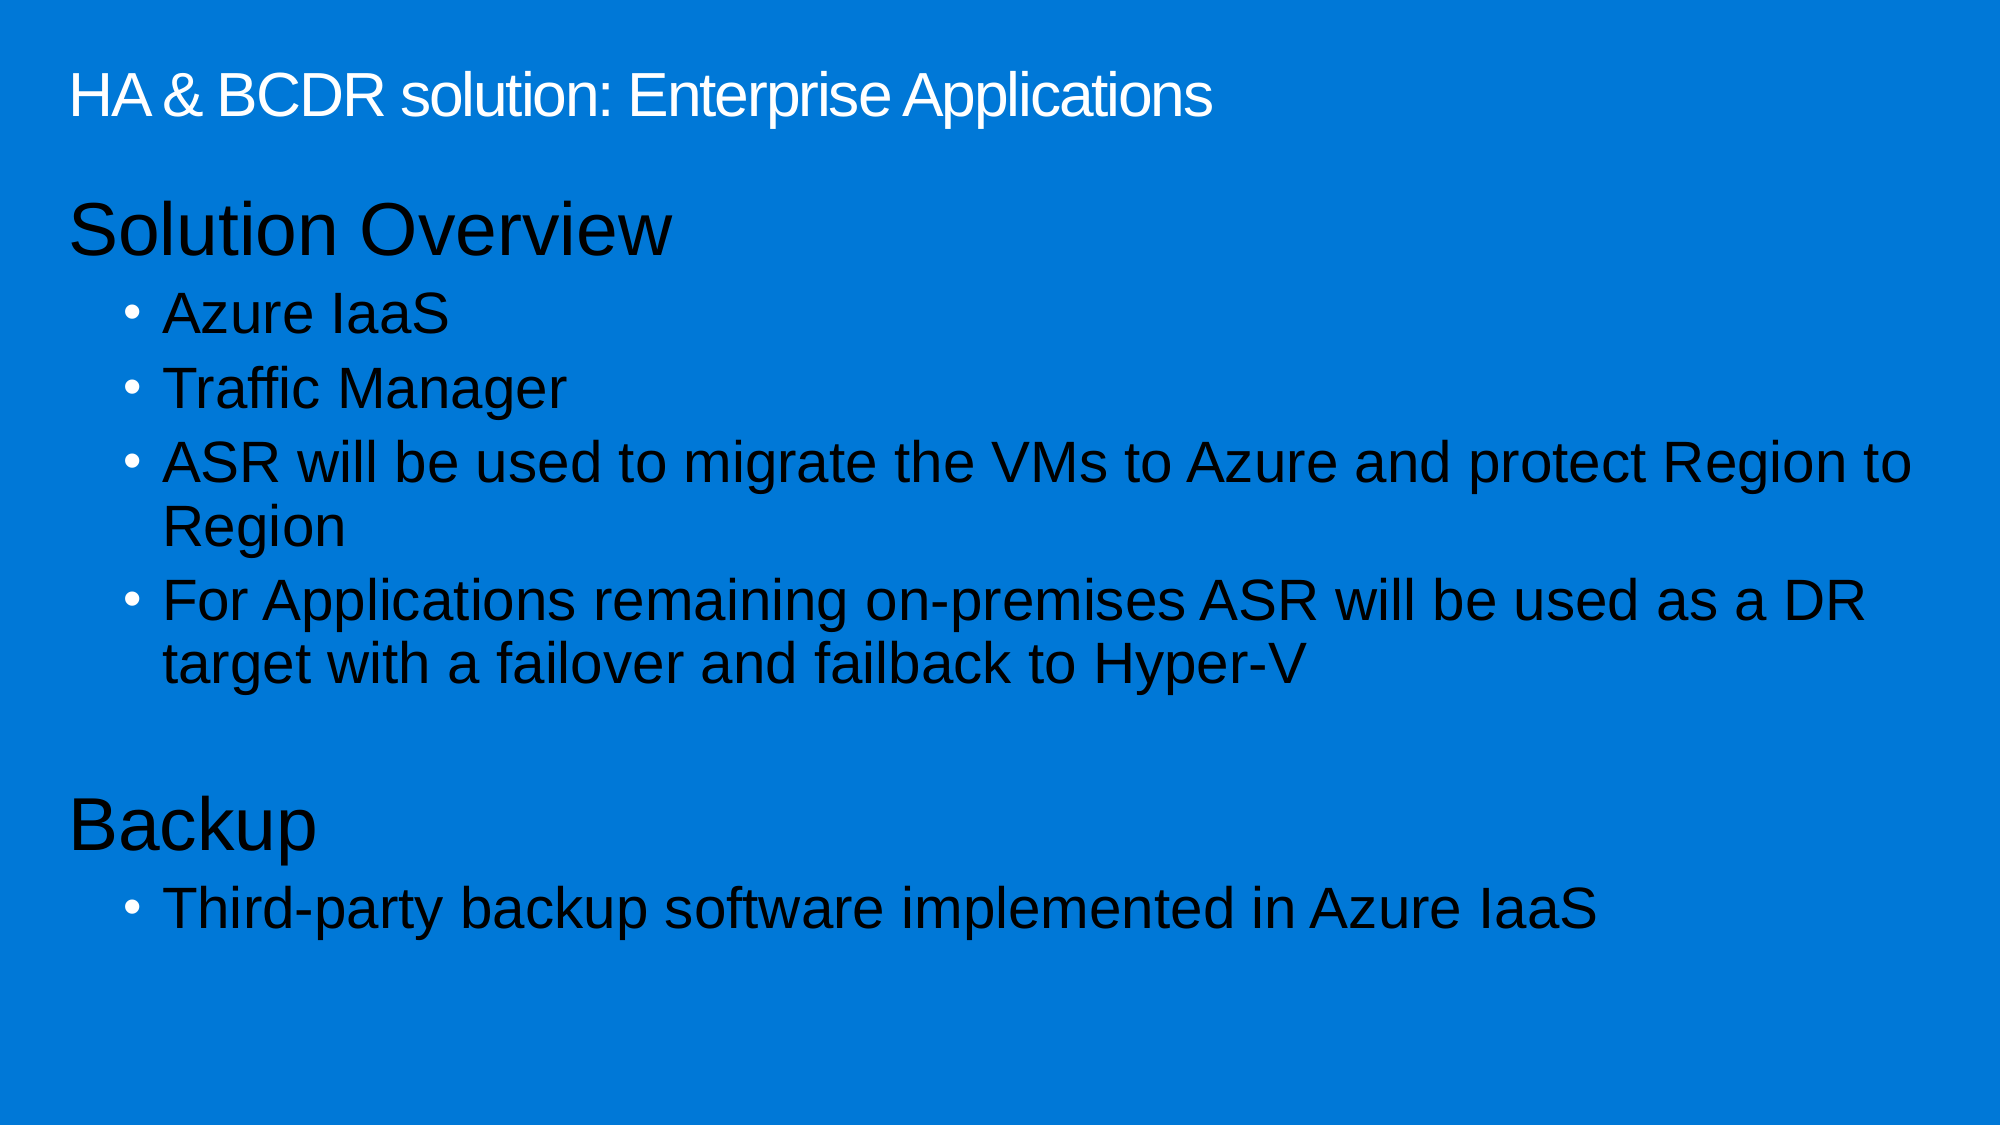

# HA & BCDR solution: Enterprise Applications
Solution Overview
Azure IaaS
Traffic Manager
ASR will be used to migrate the VMs to Azure and protect Region to Region
For Applications remaining on-premises ASR will be used as a DR target with a failover and failback to Hyper-V

Backup
Third-party backup software implemented in Azure IaaS